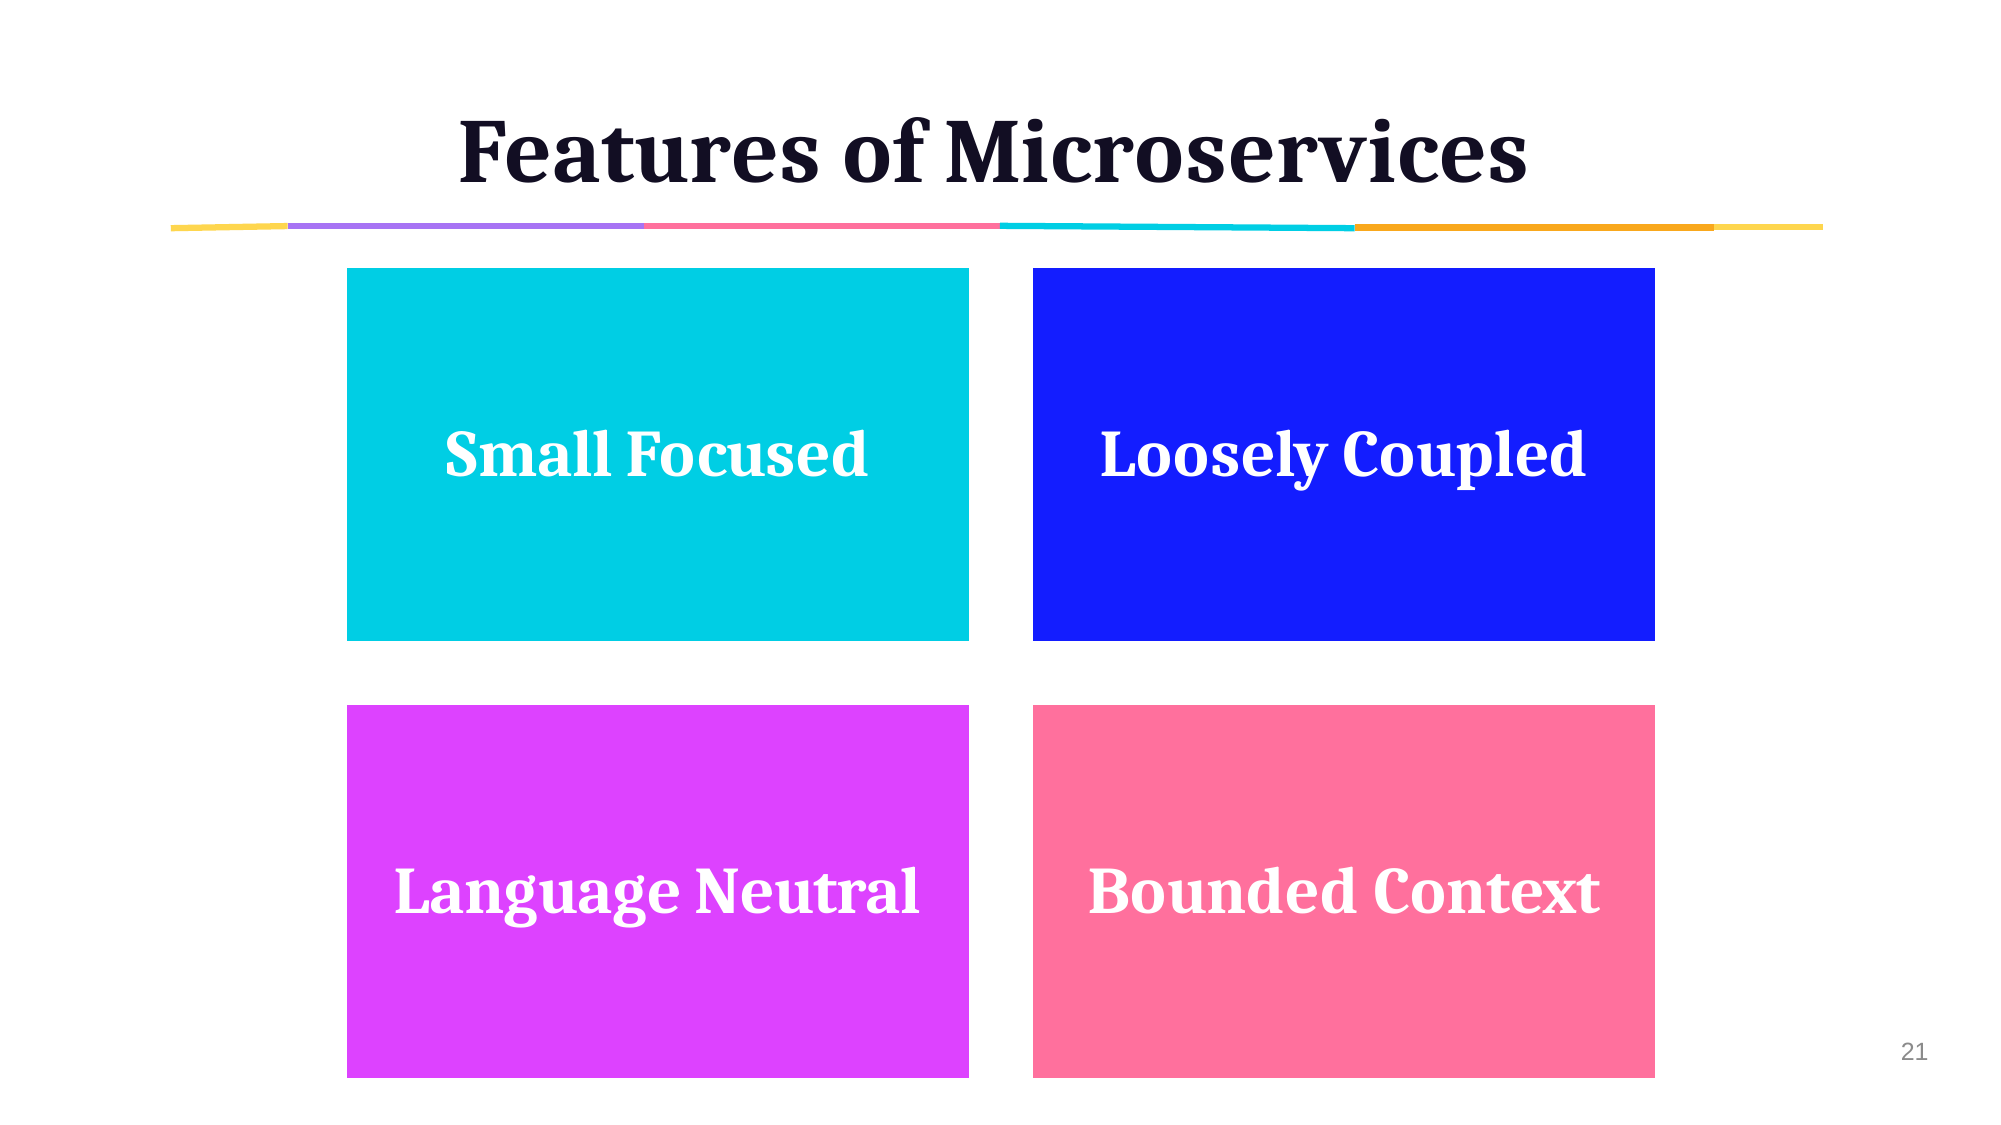

# Features of Microservices
Small Focused
Loosely Coupled
Language Neutral
Bounded Context
21